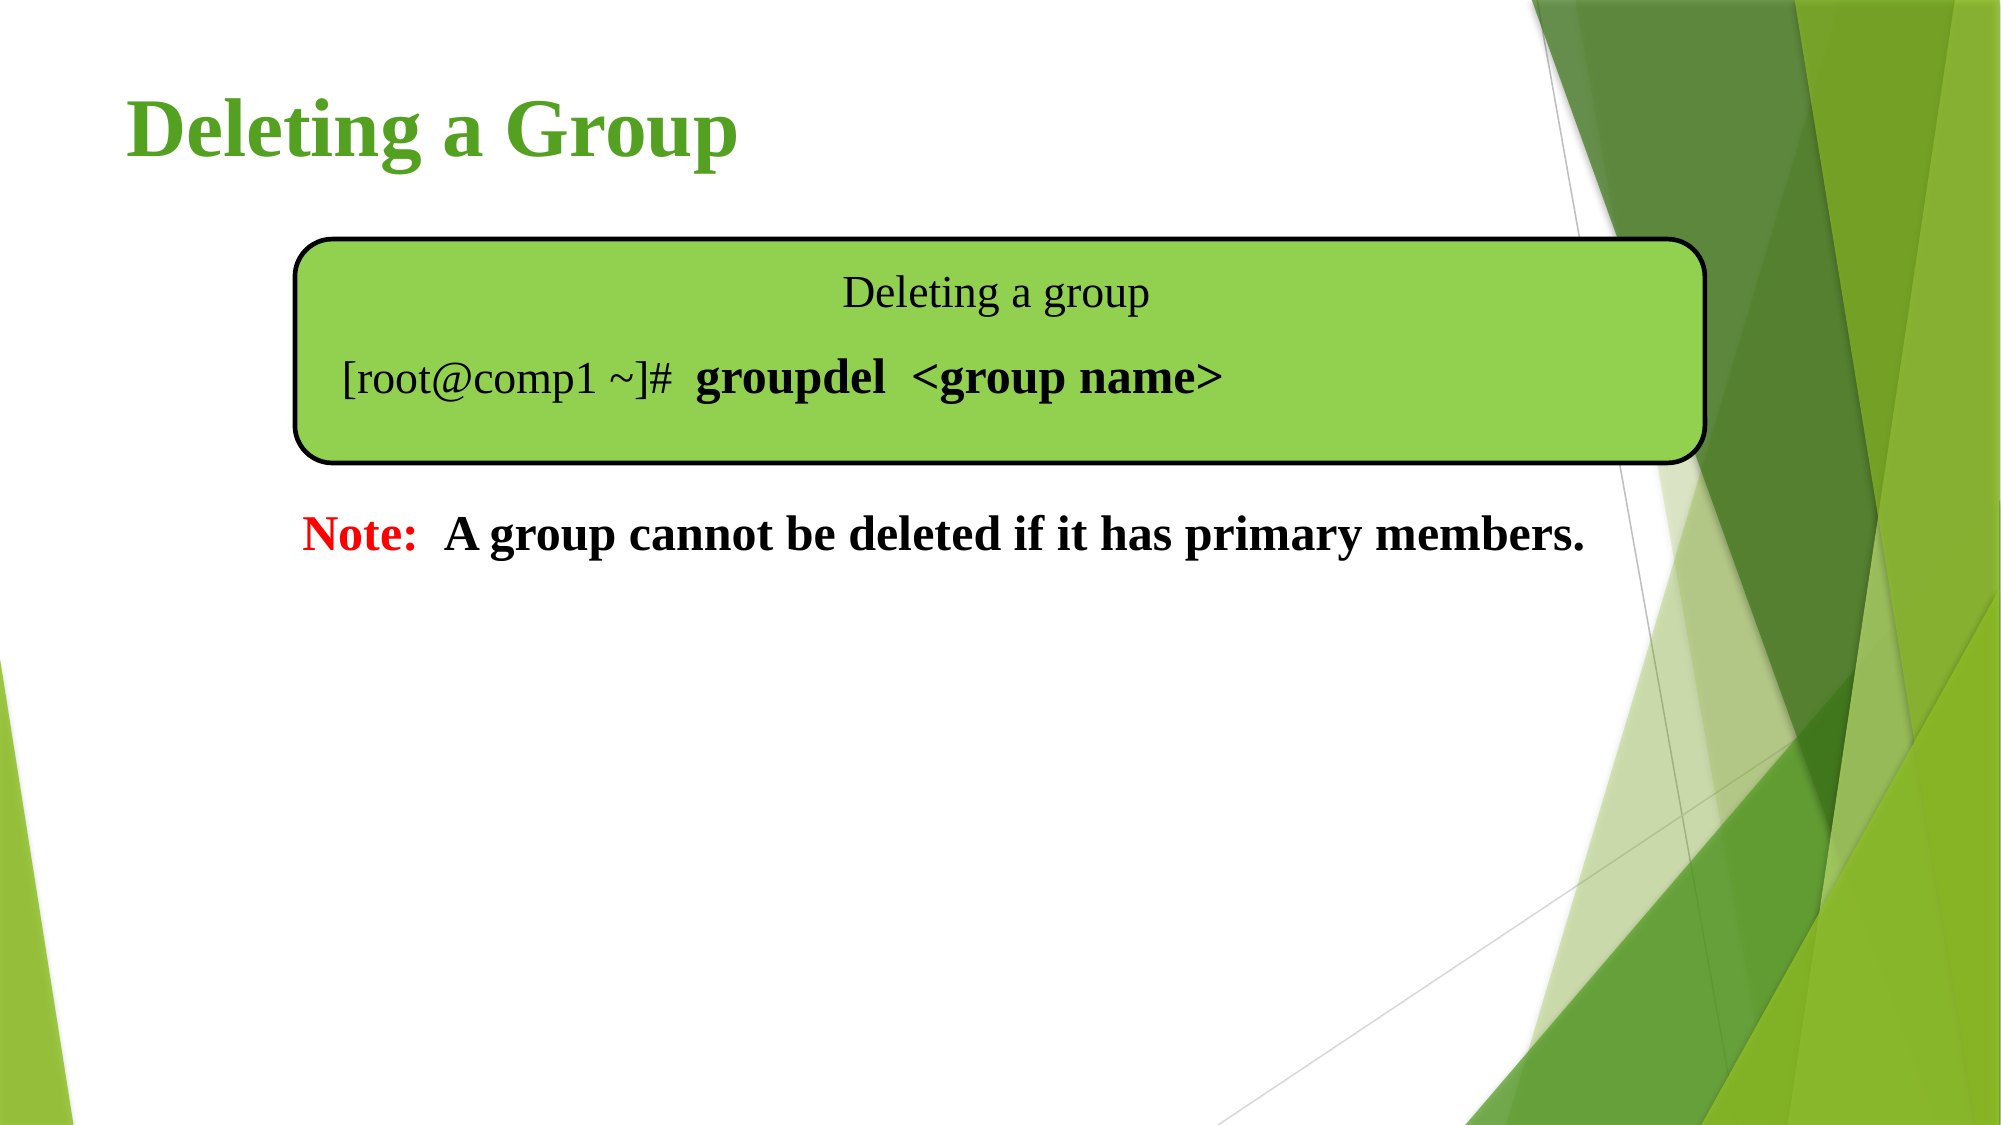

# Deleting a Group

Deleting a group
[root@comp1 ~]#  groupdel  <group name>
Note:  A group cannot be deleted if it has primary members.